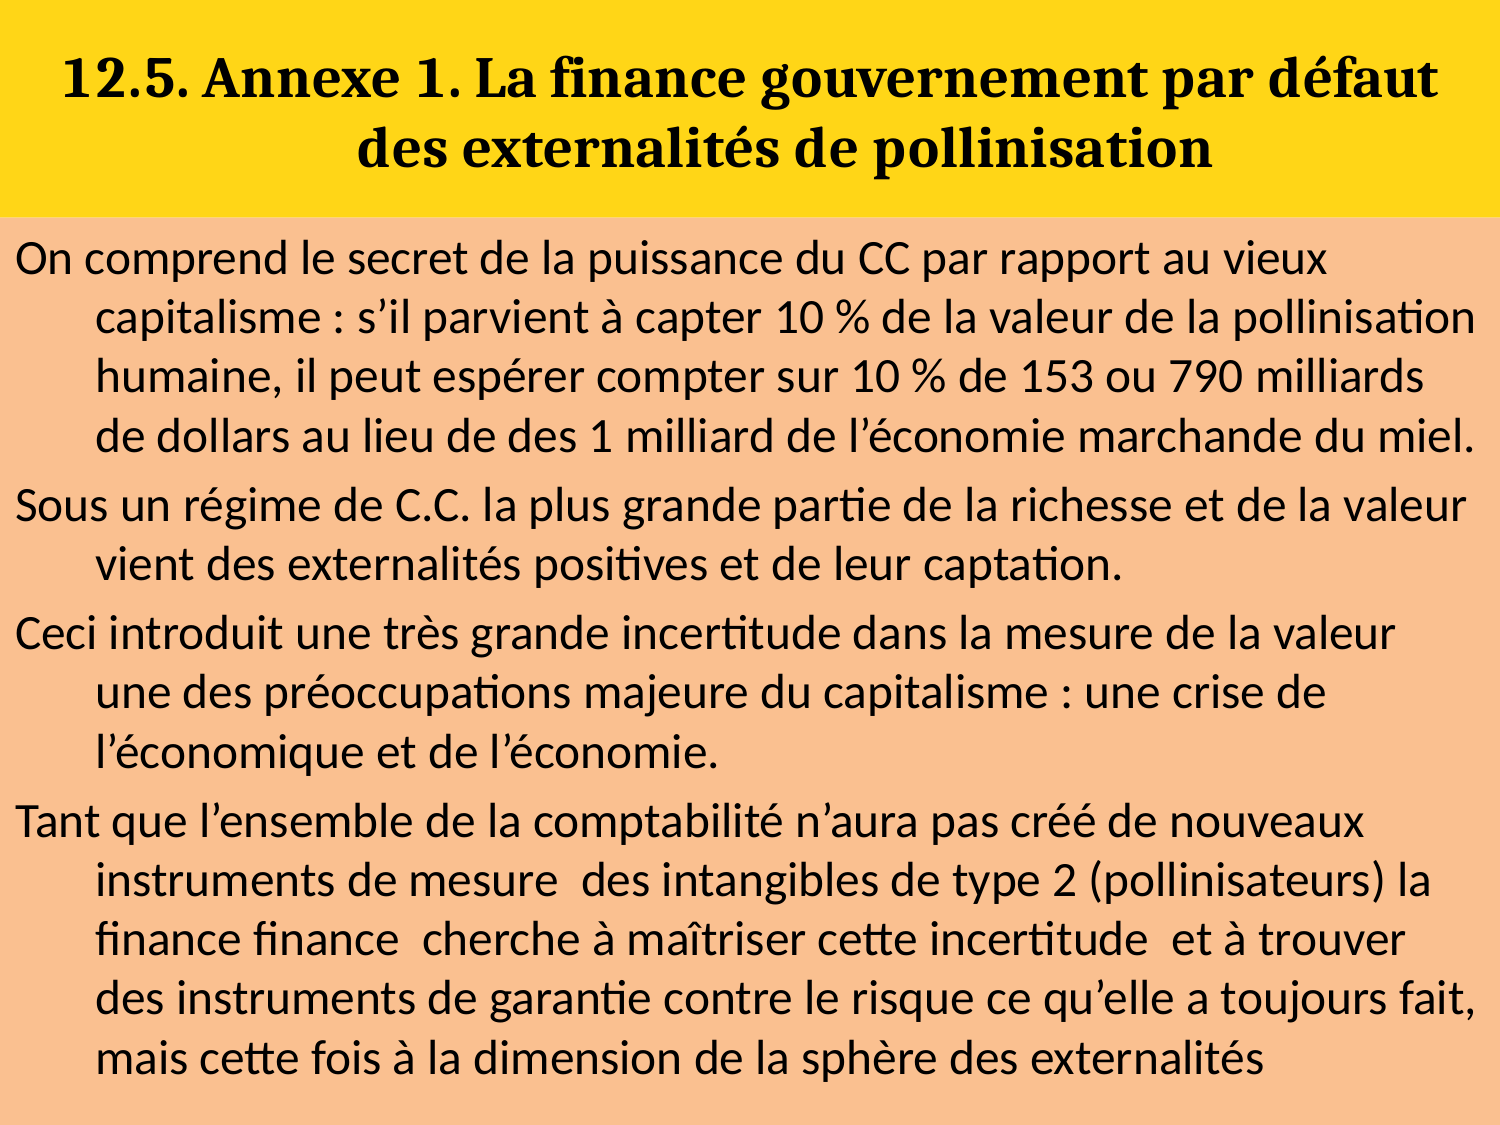

# 12.5. Annexe 1. La finance gouvernement par défaut des externalités de pollinisation
On comprend le secret de la puissance du CC par rapport au vieux capitalisme : s’il parvient à capter 10 % de la valeur de la pollinisation humaine, il peut espérer compter sur 10 % de 153 ou 790 milliards de dollars au lieu de des 1 milliard de l’économie marchande du miel.
Sous un régime de C.C. la plus grande partie de la richesse et de la valeur vient des externalités positives et de leur captation.
Ceci introduit une très grande incertitude dans la mesure de la valeur une des préoccupations majeure du capitalisme : une crise de l’économique et de l’économie.
Tant que l’ensemble de la comptabilité n’aura pas créé de nouveaux instruments de mesure  des intangibles de type 2 (pollinisateurs) la finance finance  cherche à maîtriser cette incertitude  et à trouver des instruments de garantie contre le risque ce qu’elle a toujours fait, mais cette fois à la dimension de la sphère des externalités